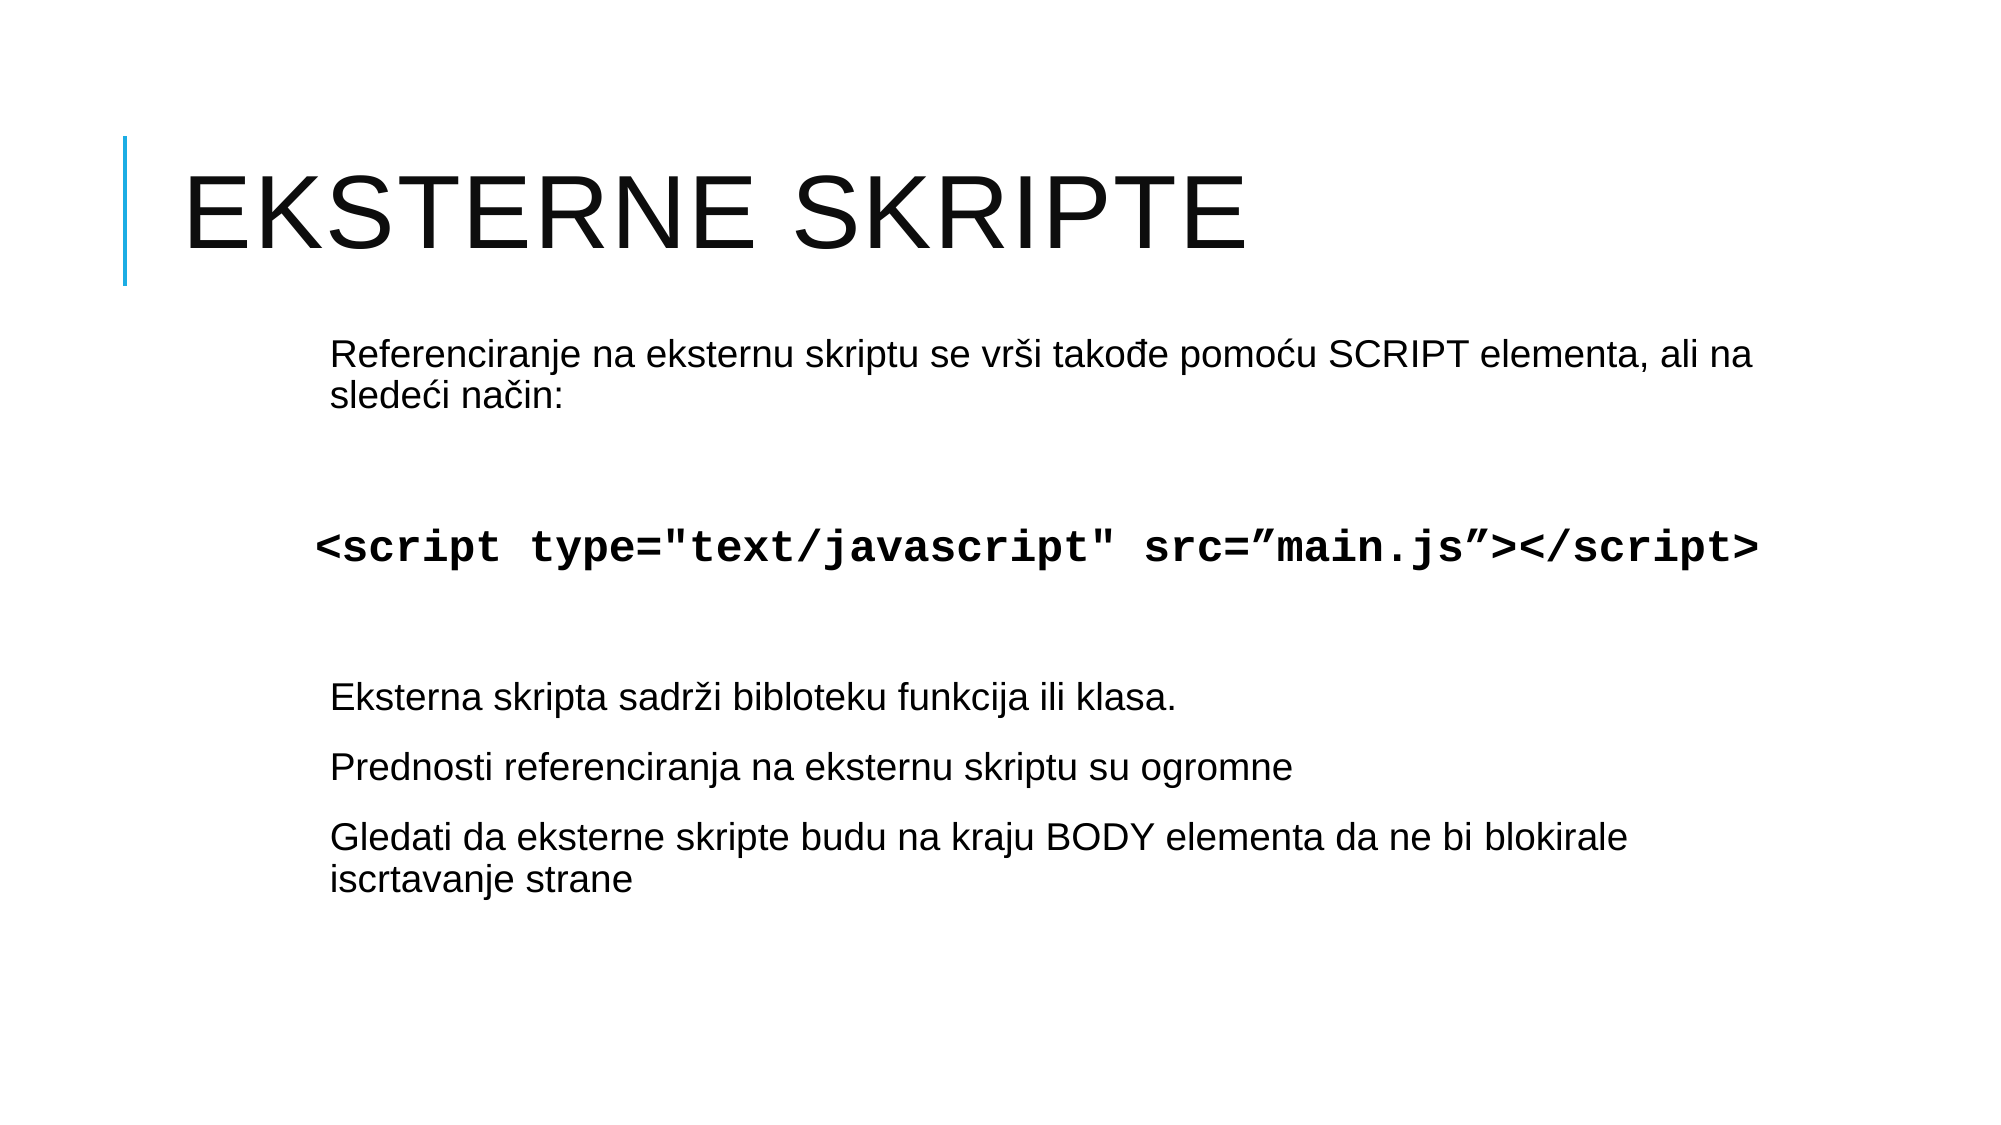

# Eksterne skripte
Referenciranje na eksternu skriptu se vrši takođe pomoću SCRIPT elementa, ali na sledeći način:

<script type="text/javascript" src=”main.js”></script>

Eksterna skripta sadrži bibloteku funkcija ili klasa.
Prednosti referenciranja na eksternu skriptu su ogromne
Gledati da eksterne skripte budu na kraju BODY elementa da ne bi blokirale iscrtavanje strane